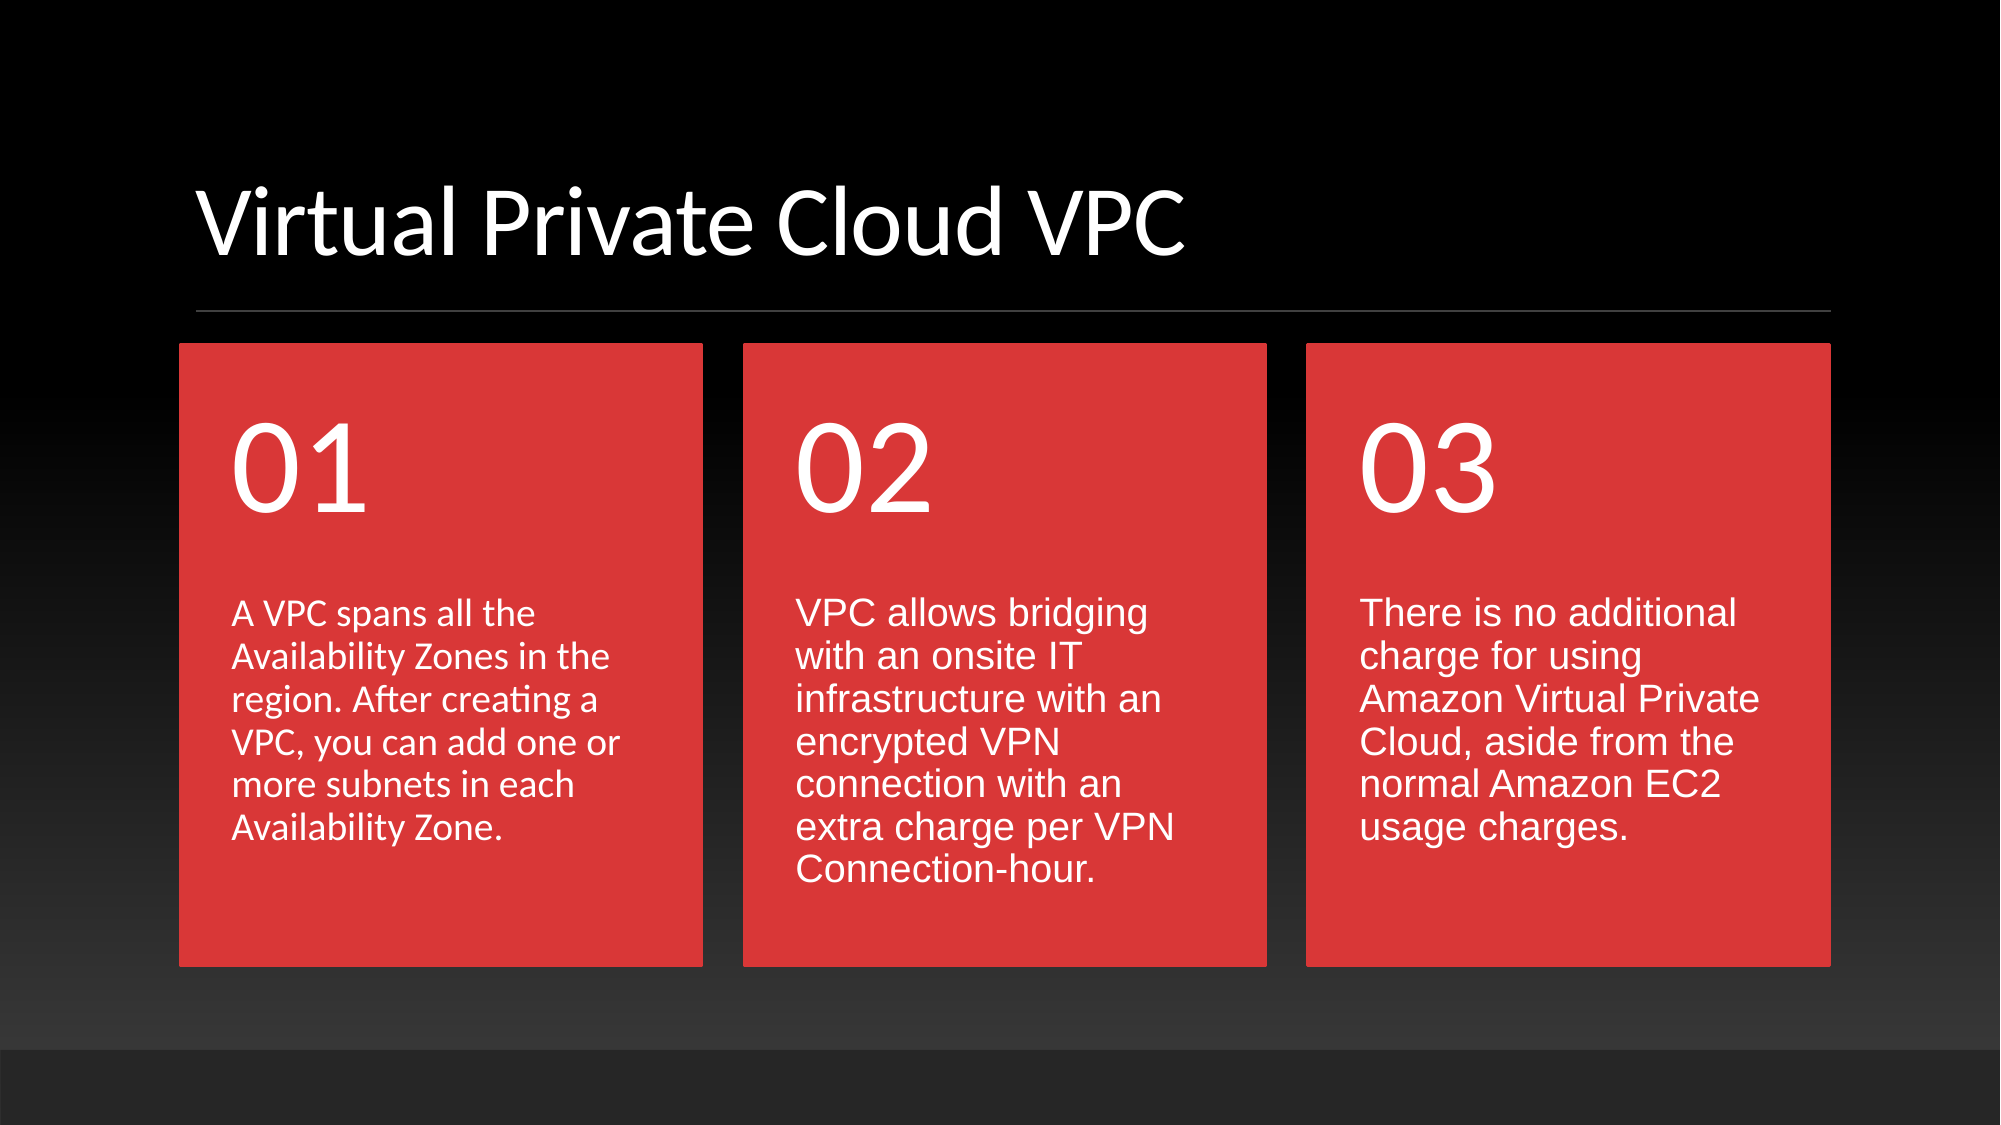

# Virtual Private Cloud VPC
A VPC spans all the Availability Zones in the region. After creating a VPC, you can add one or more subnets in each Availability Zone.
01
VPC allows bridging with an onsite IT infrastructure with an encrypted VPN connection with an extra charge per VPN Connection-hour.
02
There is no additional charge for using Amazon Virtual Private Cloud, aside from the normal Amazon EC2 usage charges.
03